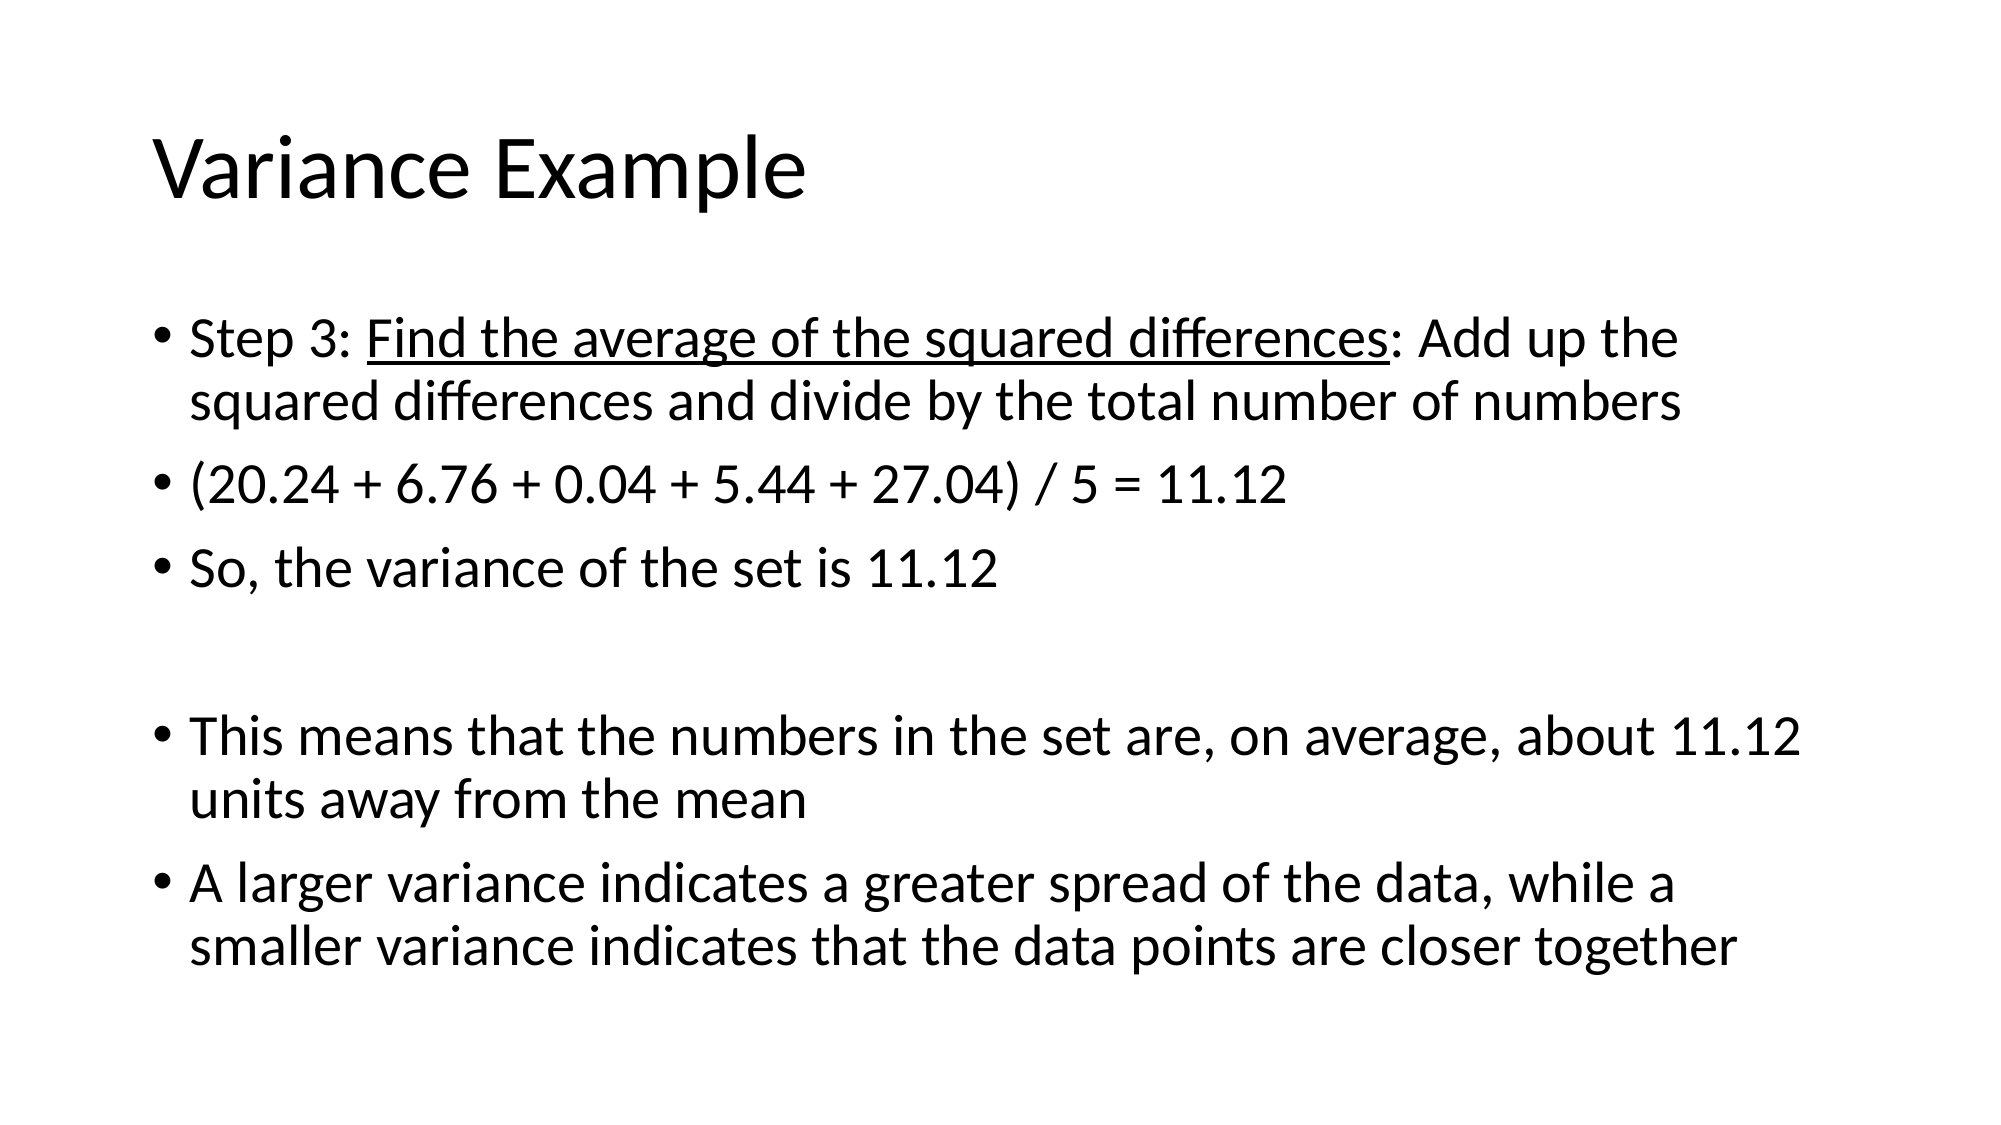

# Variance Example
Step 3: Find the average of the squared differences: Add up the squared differences and divide by the total number of numbers
(20.24 + 6.76 + 0.04 + 5.44 + 27.04) / 5 = 11.12
So, the variance of the set is 11.12

This means that the numbers in the set are, on average, about 11.12 units away from the mean
A larger variance indicates a greater spread of the data, while a smaller variance indicates that the data points are closer together